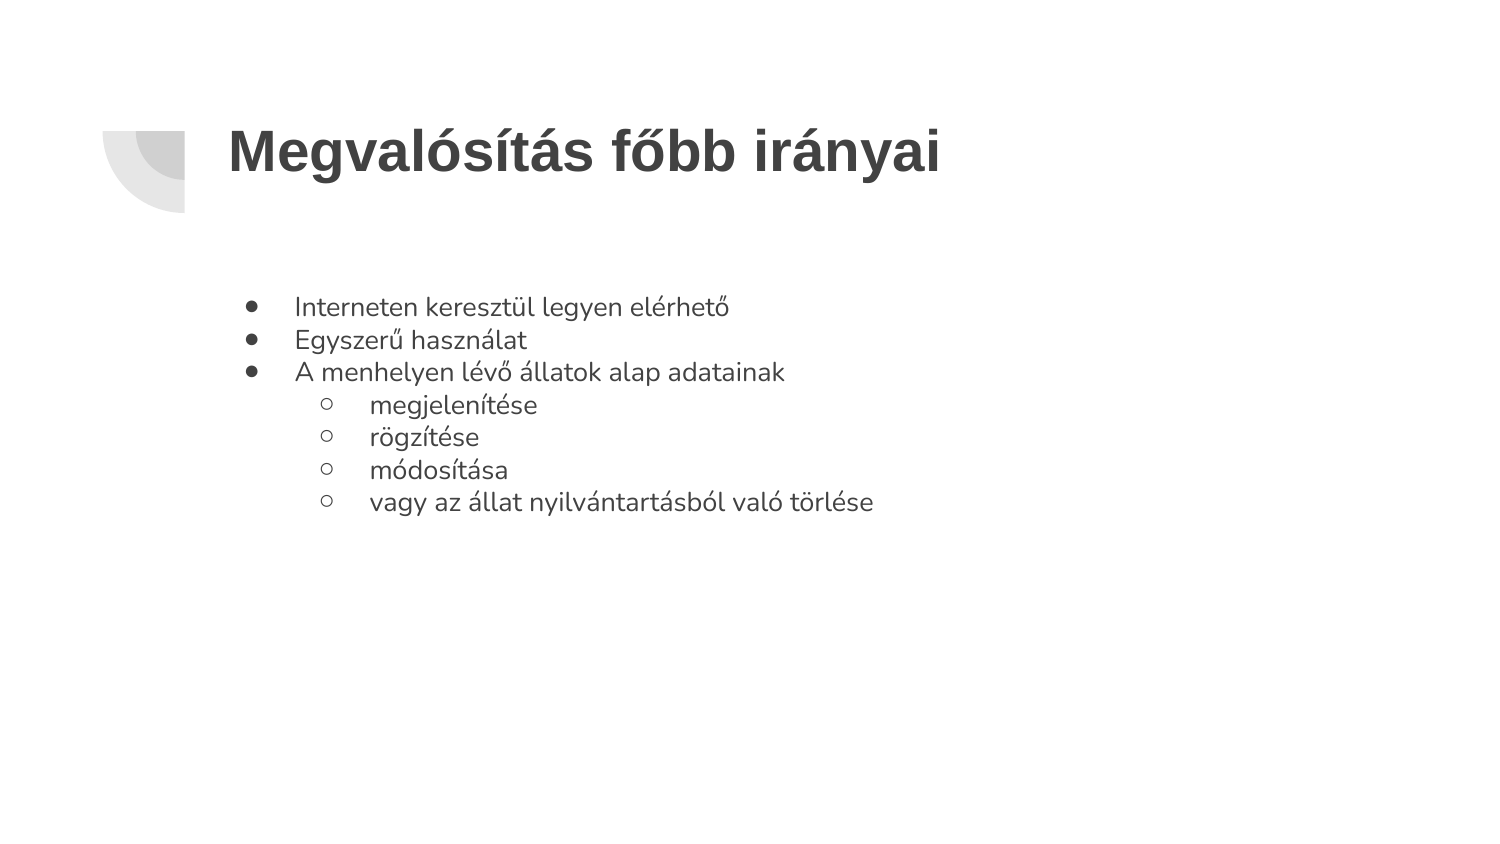

# Megvalósítás főbb irányai
Interneten keresztül legyen elérhető
Egyszerű használat
A menhelyen lévő állatok alap adatainak
megjelenítése
rögzítése
módosítása
vagy az állat nyilvántartásból való törlése